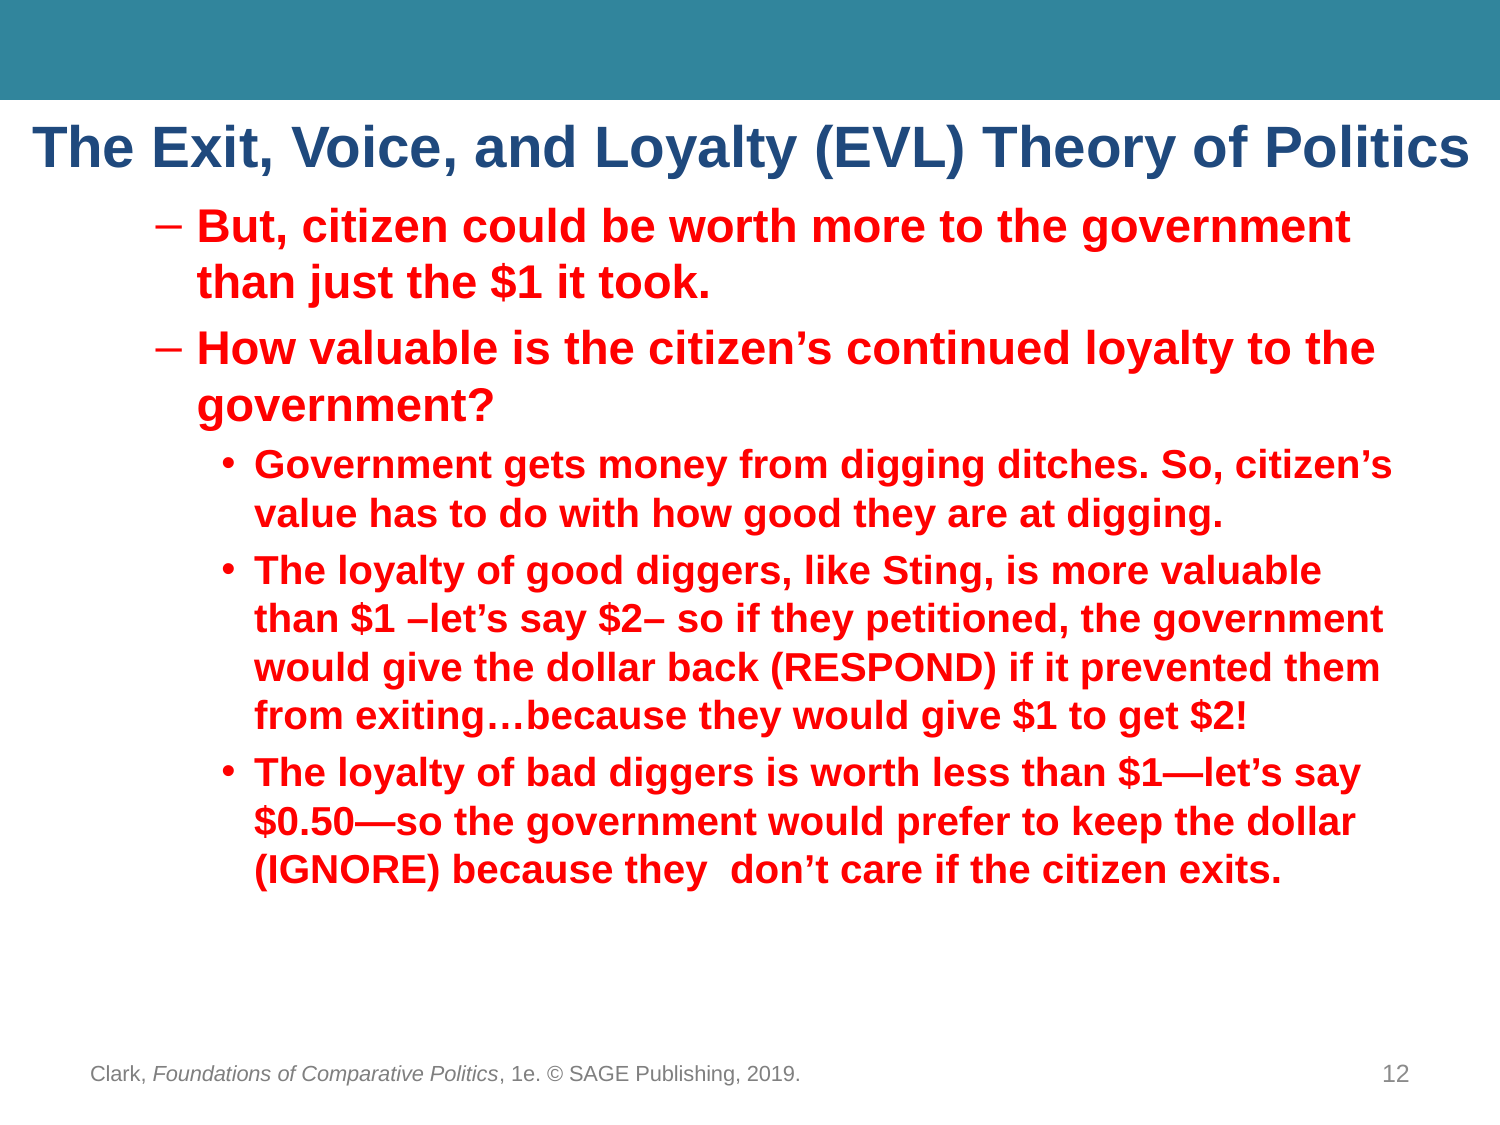

# The Exit, Voice, and Loyalty (EVL) Theory of Politics
But, citizen could be worth more to the government than just the $1 it took.
How valuable is the citizen’s continued loyalty to the government?
Government gets money from digging ditches. So, citizen’s value has to do with how good they are at digging.
The loyalty of good diggers, like Sting, is more valuable than $1 –let’s say $2– so if they petitioned, the government would give the dollar back (RESPOND) if it prevented them from exiting…because they would give $1 to get $2!
The loyalty of bad diggers is worth less than $1—let’s say $0.50—so the government would prefer to keep the dollar (IGNORE) because they  don’t care if the citizen exits.

Clark, Foundations of Comparative Politics, 1e. © SAGE Publishing, 2019.
12